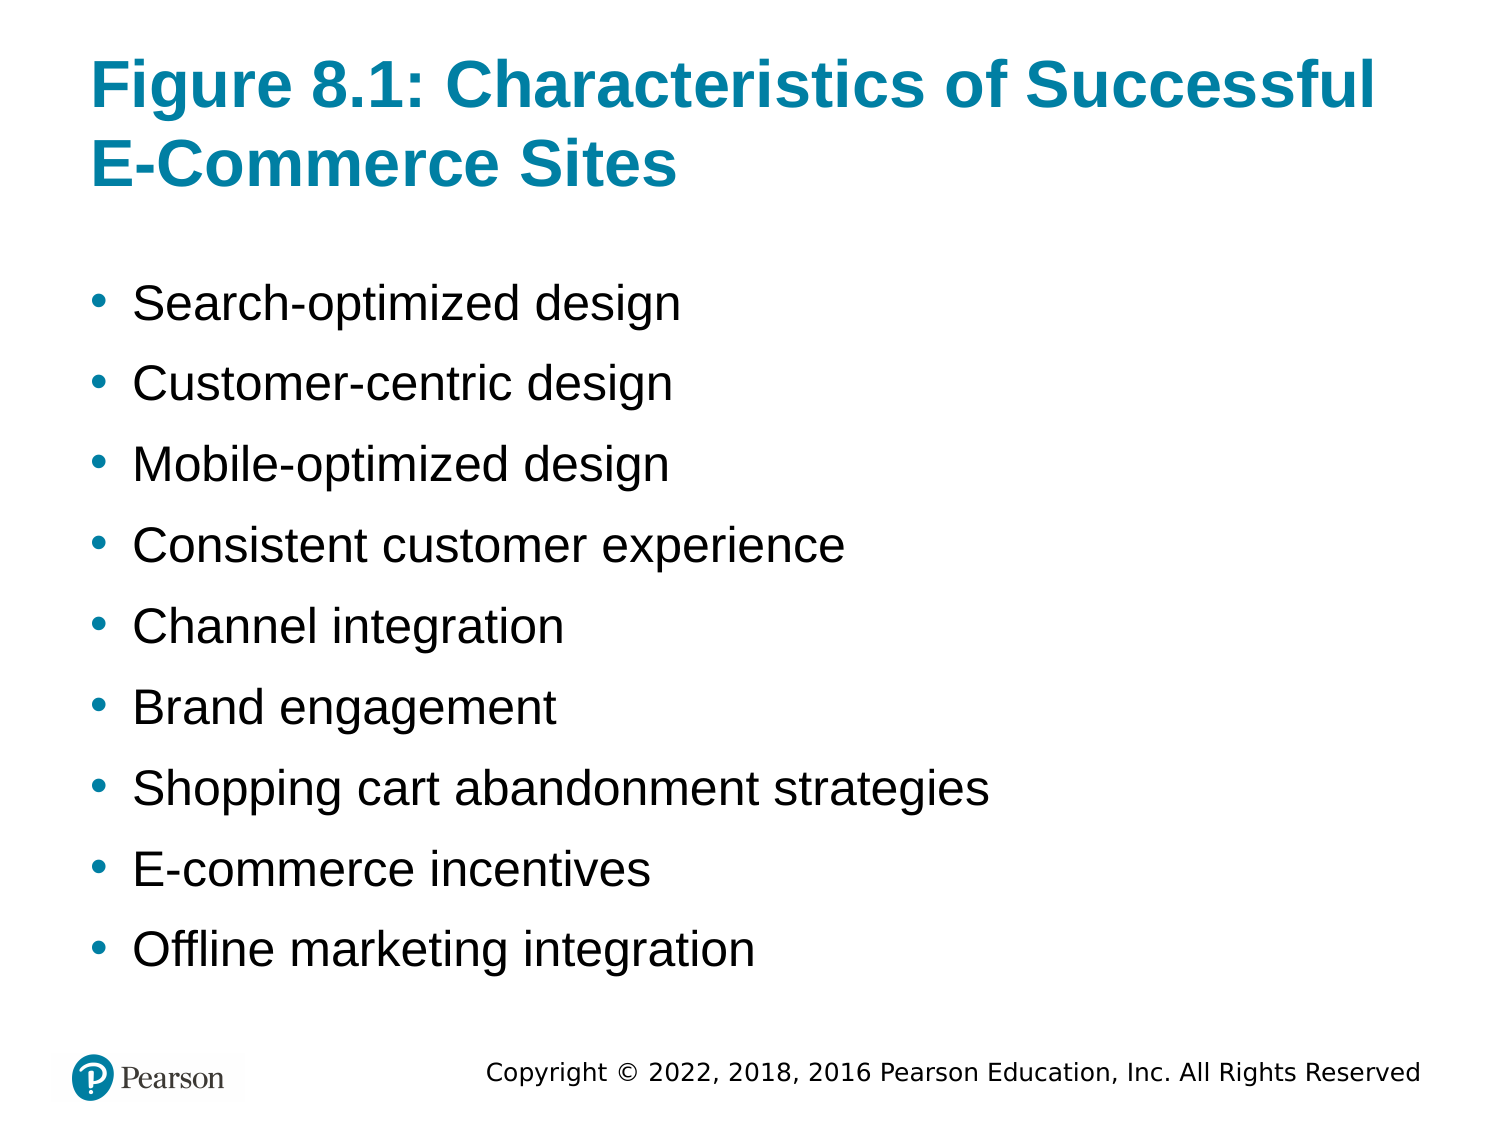

# Figure 8.1: Characteristics of Successful E-Commerce Sites
Search-optimized design
Customer-centric design
Mobile-optimized design
Consistent customer experience
Channel integration
Brand engagement
Shopping cart abandonment strategies
E-commerce incentives
Offline marketing integration